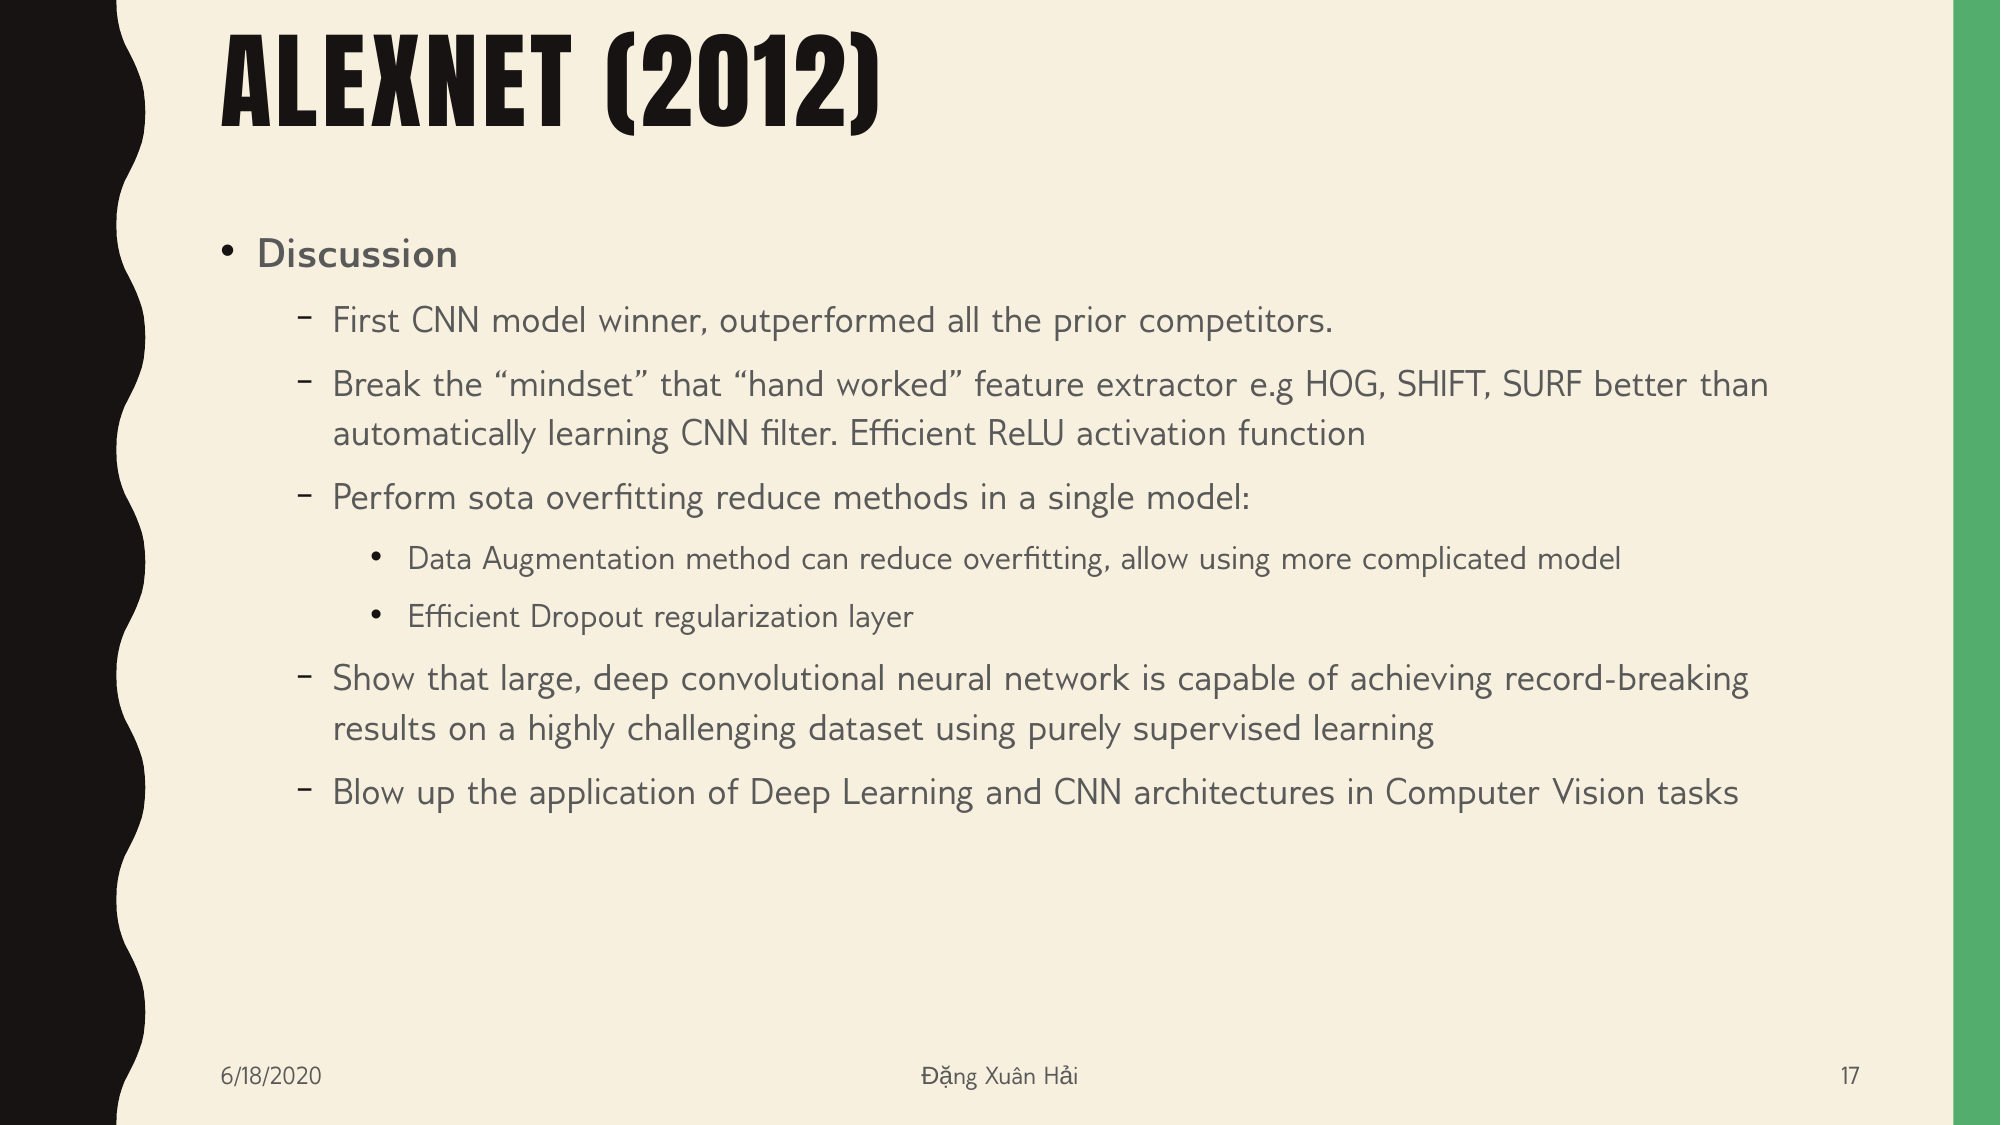

# Alexnet (2012)
Discussion
First CNN model winner, outperformed all the prior competitors.
Break the “mindset” that “hand worked” feature extractor e.g HOG, SHIFT, SURF better than automatically learning CNN filter. Efficient ReLU activation function
Perform sota overfitting reduce methods in a single model:
Data Augmentation method can reduce overfitting, allow using more complicated model
Efficient Dropout regularization layer
Show that large, deep convolutional neural network is capable of achieving record-breaking results on a highly challenging dataset using purely supervised learning
Blow up the application of Deep Learning and CNN architectures in Computer Vision tasks
6/18/2020
Đặng Xuân Hải
17